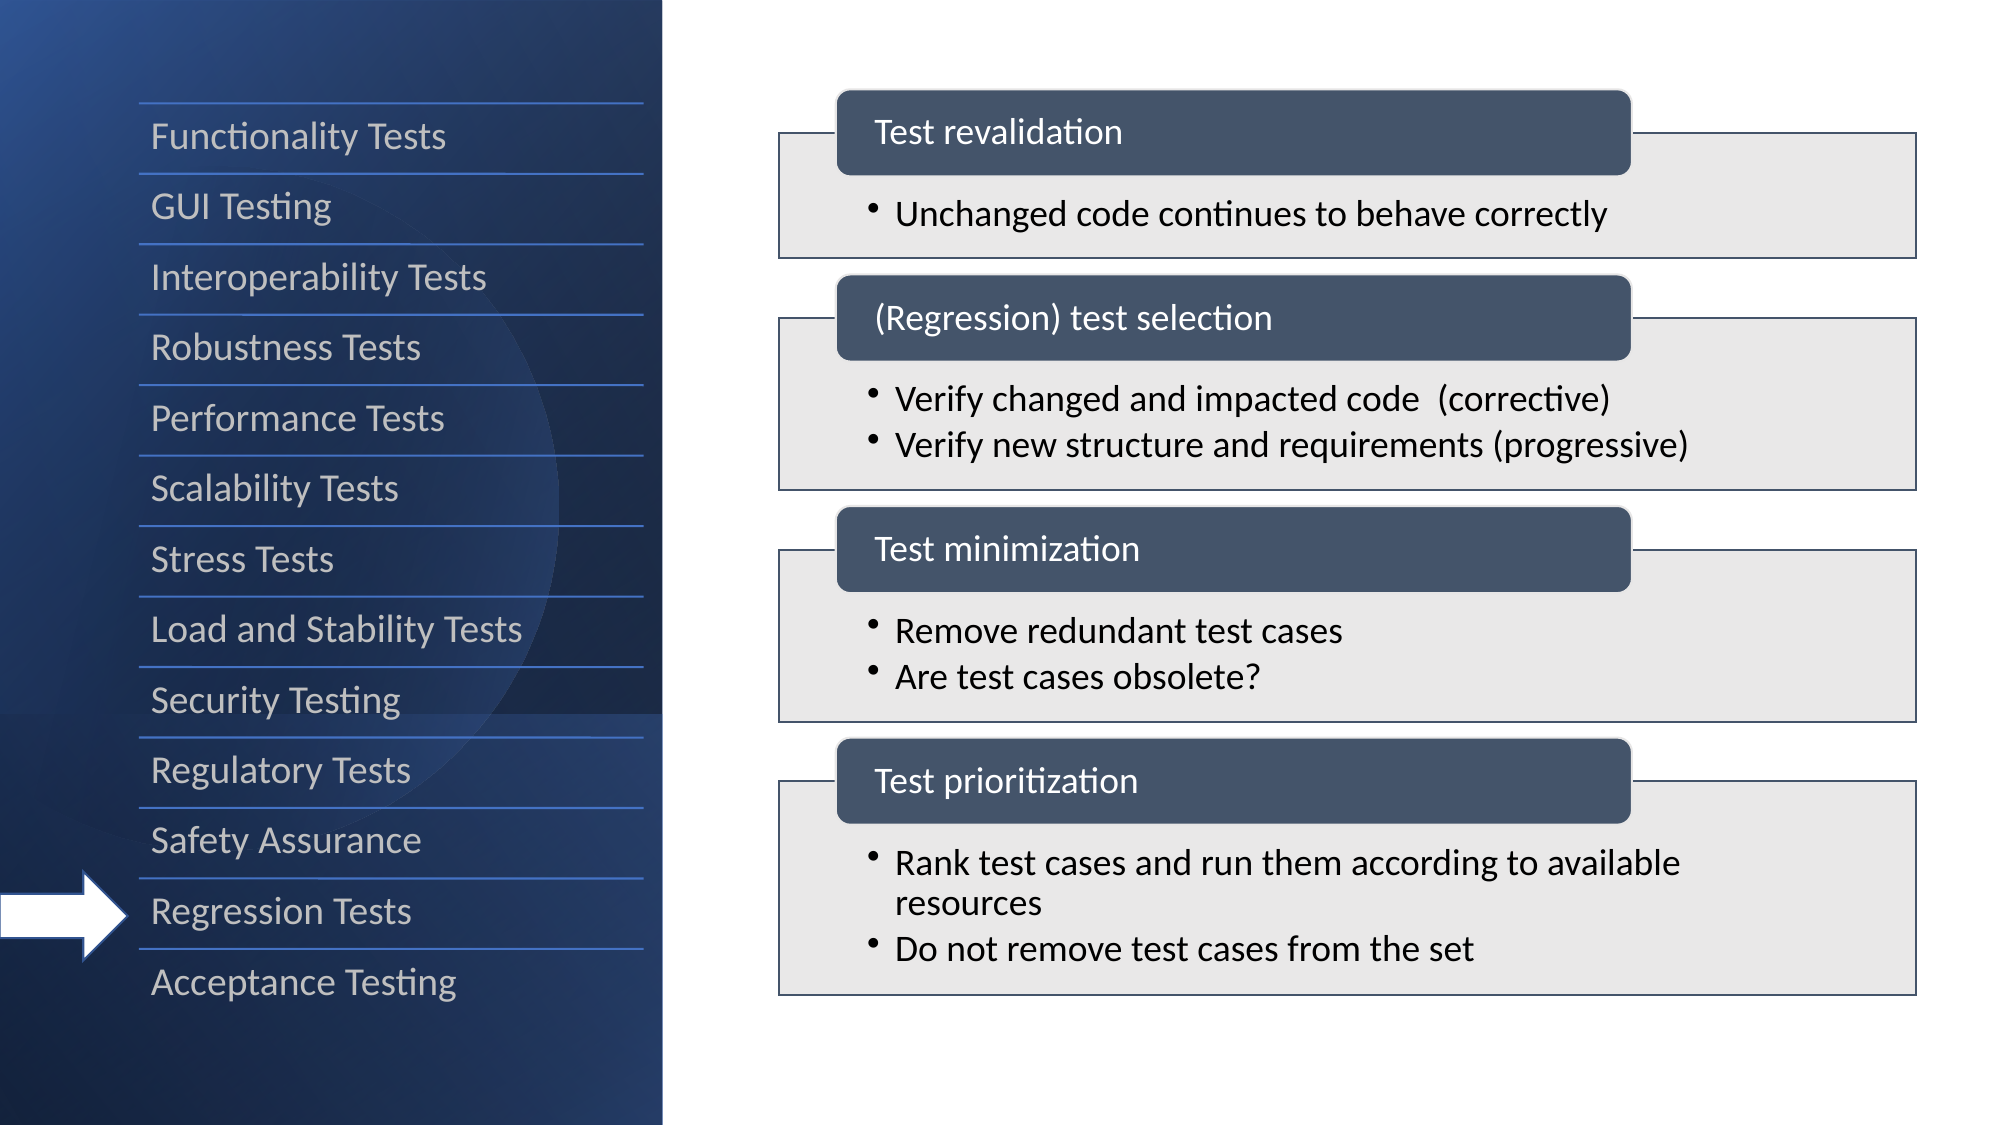

Unchanged code continues to behave correctly
Test revalidation
Verify changed and impacted code  (corrective)
Verify new structure and requirements (progressive)
(Regression) test selection
Remove redundant test cases
Are test cases obsolete?
Test minimization
Rank test cases and run them according to available resources
Do not remove test cases from the set
Test prioritization
Functionality Tests
GUI Testing
Interoperability Tests
Robustness Tests
Performance Tests
Scalability Tests
Stress Tests
Load and Stability Tests
Security Testing
Regulatory Tests
Safety Assurance
Regression Tests
Acceptance Testing